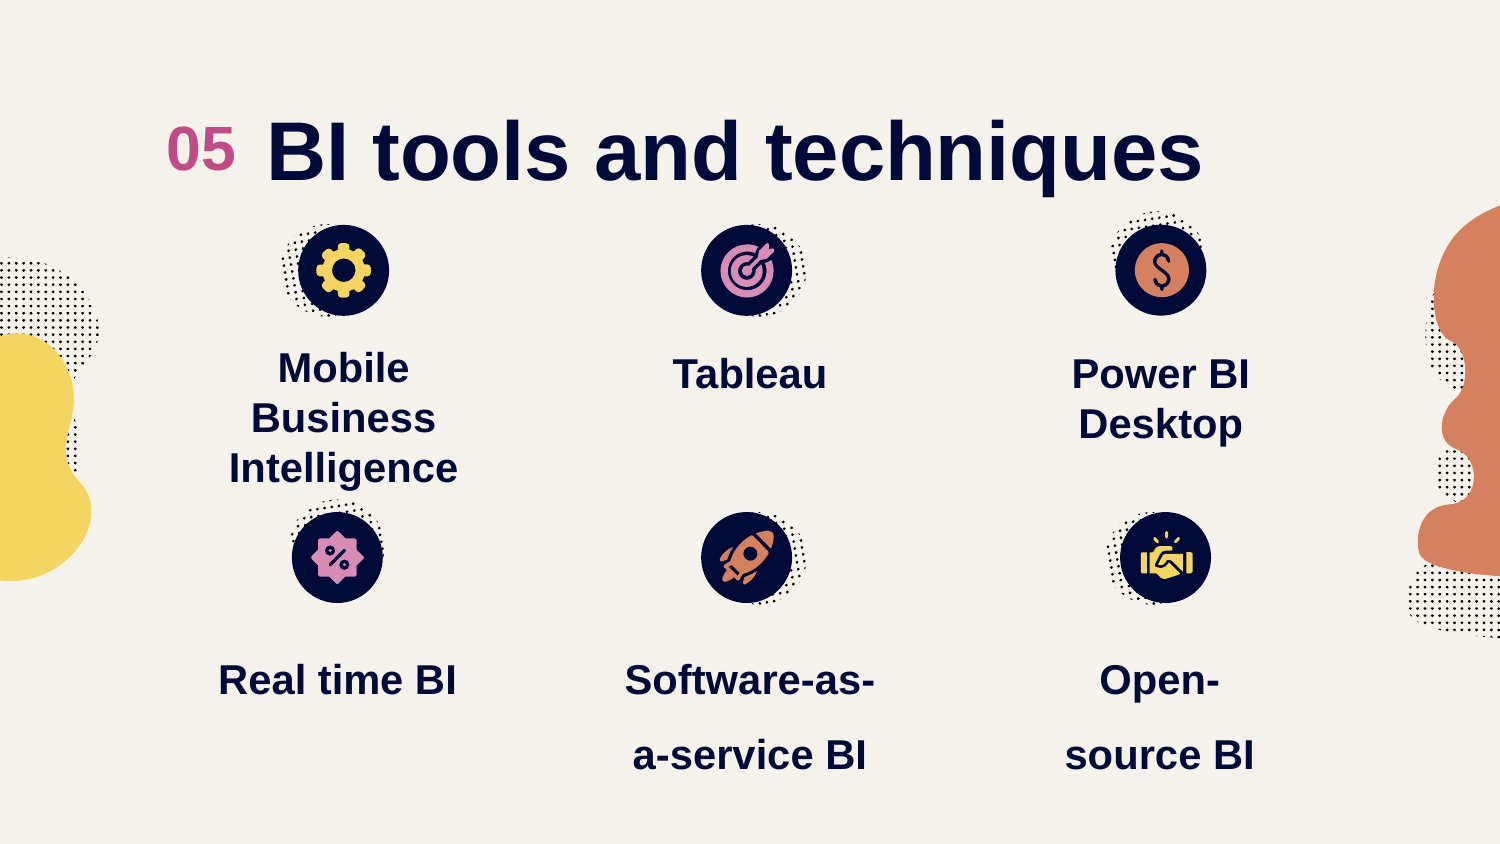

# BI tools and techniques
05

Mobile Business Intelligence
Tableau

Power BI Desktop

Real time BI
Software-as-a-service BI
Open-source BI